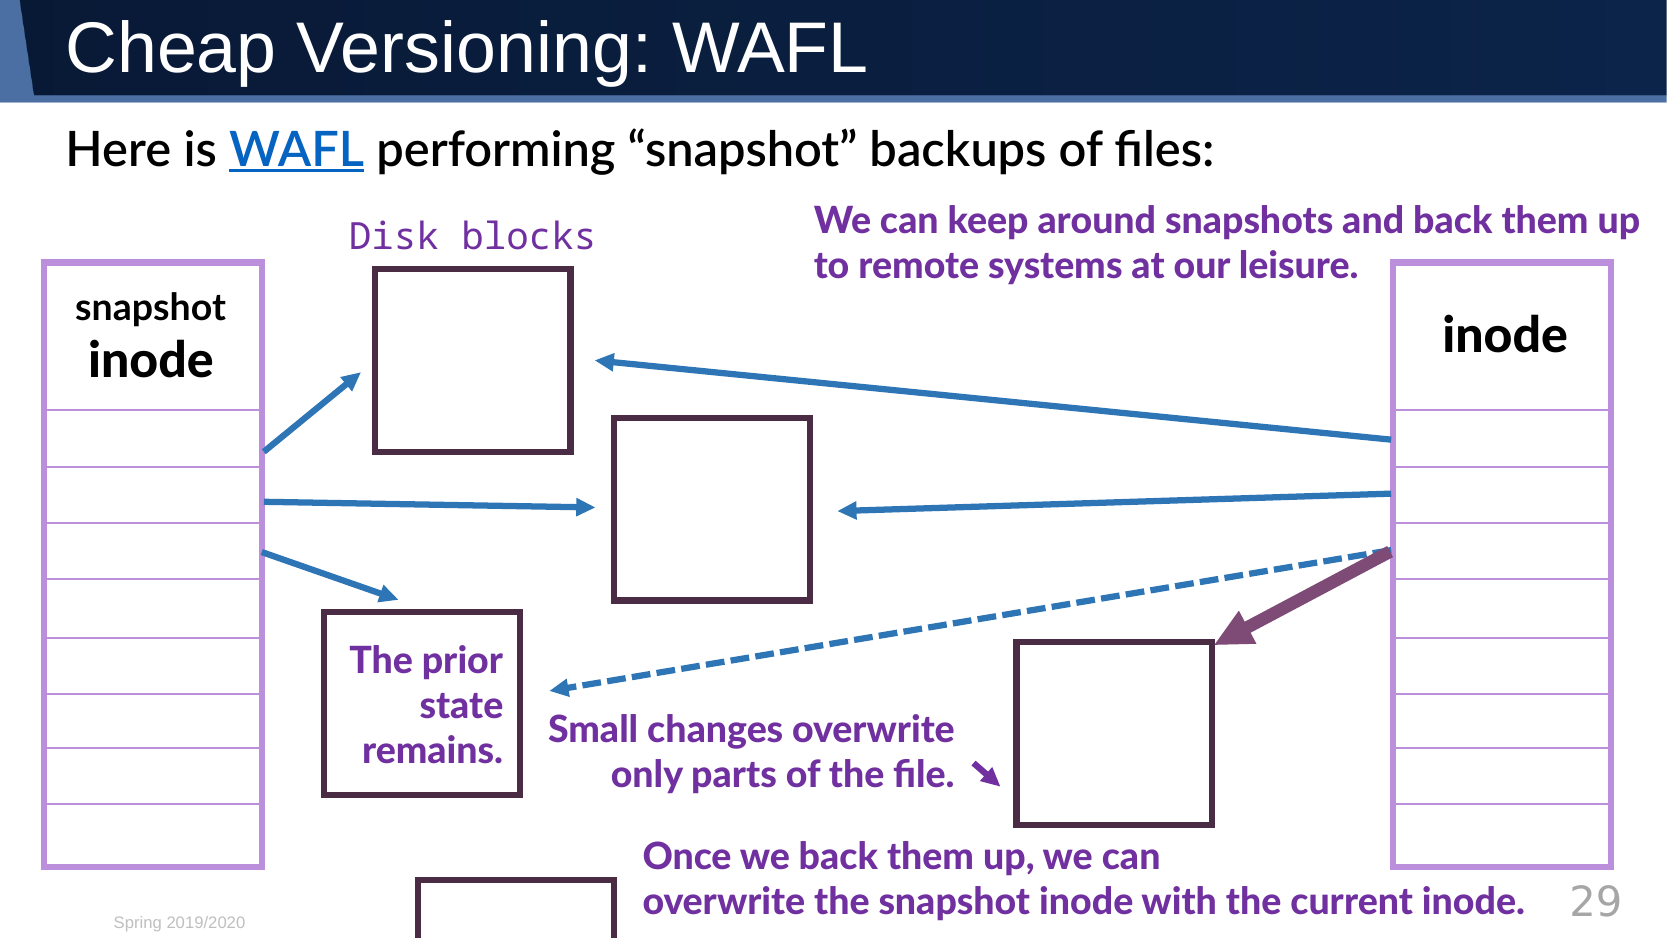

# Cheap Versioning: WAFL
Here is WAFL performing “snapshot” backups of files:
We can keep around snapshots and back them up
to remote systems at our leisure.
Disk blocks

snapshot
inode
inode

The prior
state
remains.

Small changes overwrite
only parts of the file.
Once we back them up, we can
overwrite the snapshot inode with the current inode.

Spring 2019/2020